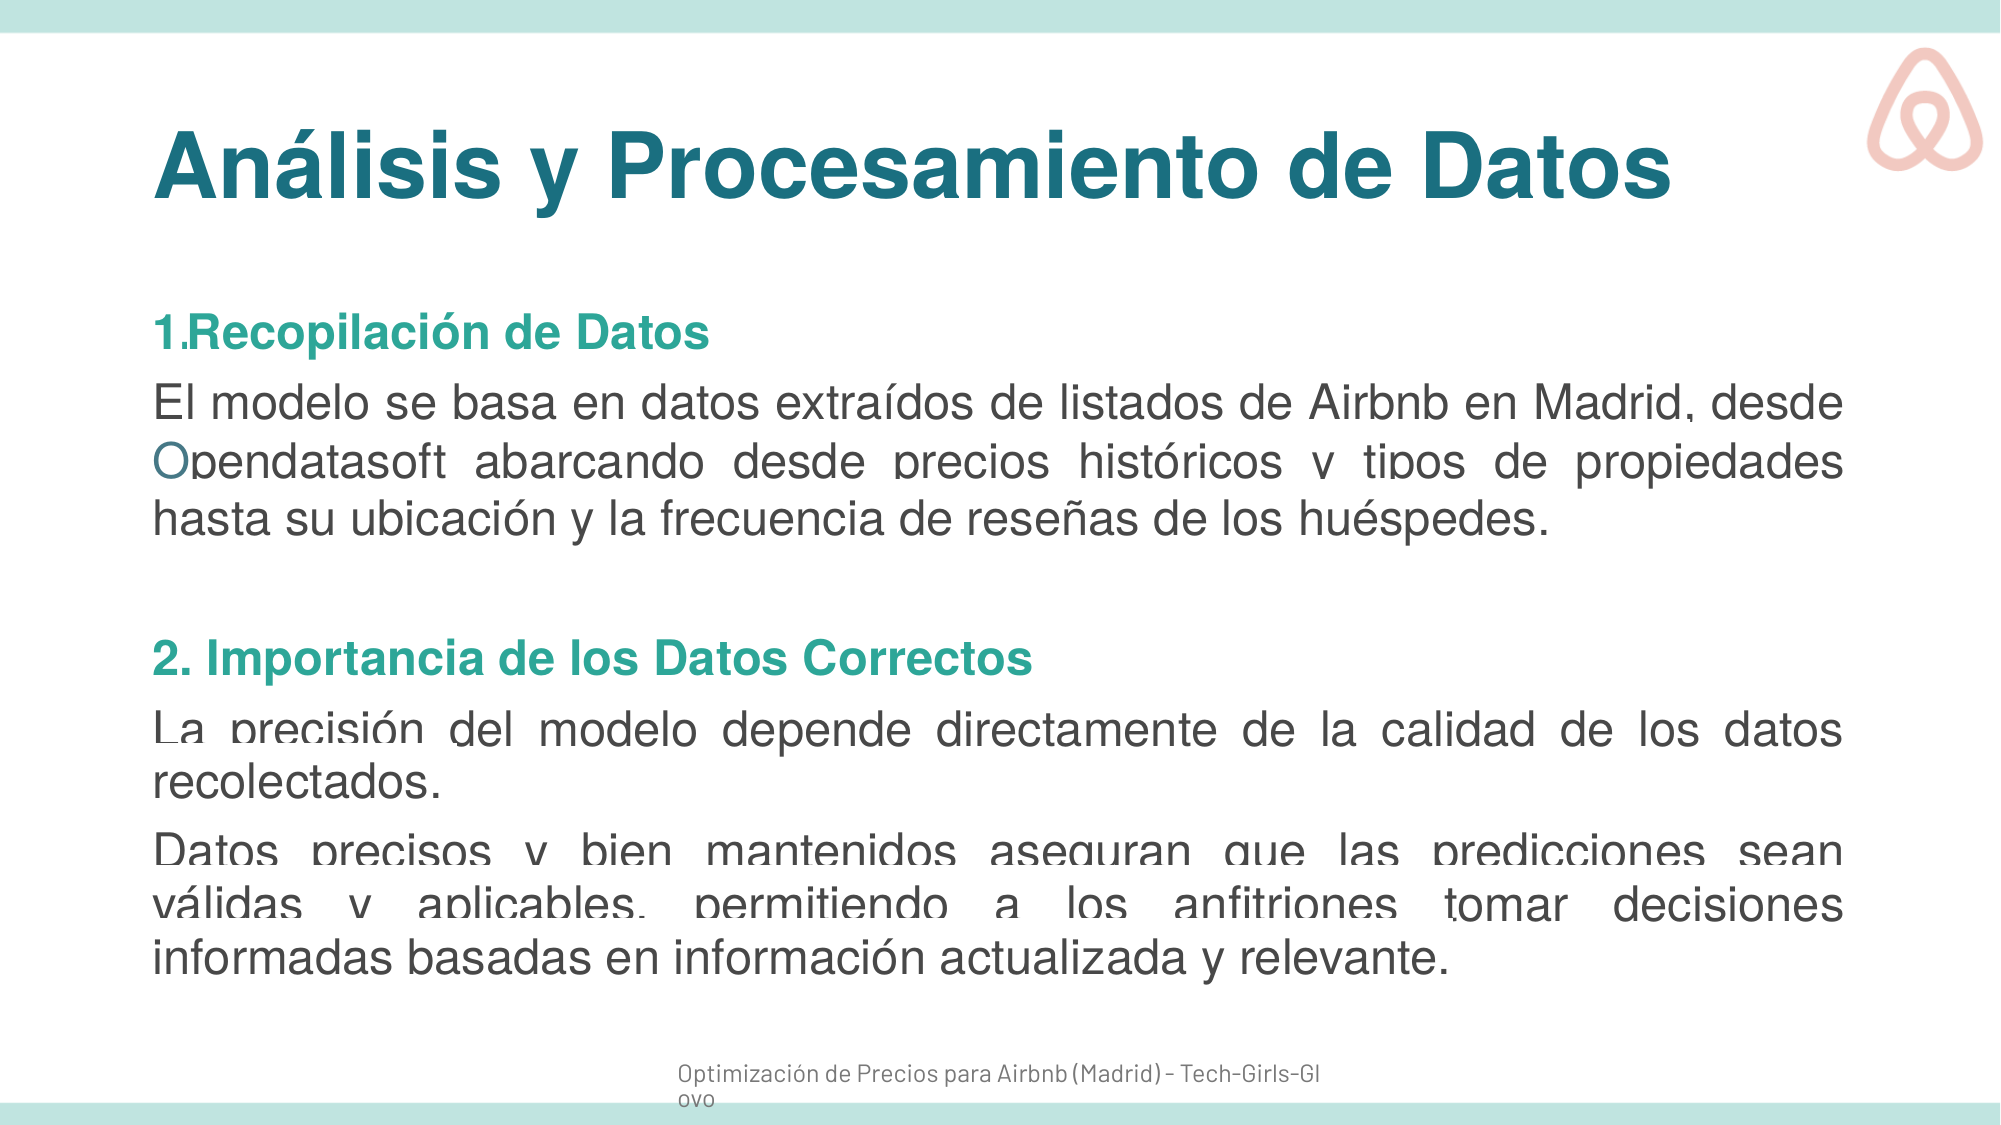

# Análisis y Procesamiento de Datos
Recopilación de Datos
El modelo se basa en datos extraídos de listados de Airbnb en Madrid, desde Opendatasoft abarcando desde precios históricos y tipos de propiedades hasta su ubicación y la frecuencia de reseñas de los huéspedes.

2. Importancia de los Datos Correctos
La precisión del modelo depende directamente de la calidad de los datos recolectados.
Datos precisos y bien mantenidos aseguran que las predicciones sean válidas y aplicables, permitiendo a los anfitriones tomar decisiones informadas basadas en información actualizada y relevante.

Optimización de Precios para Airbnb (Madrid) - Tech-Girls-Glovo